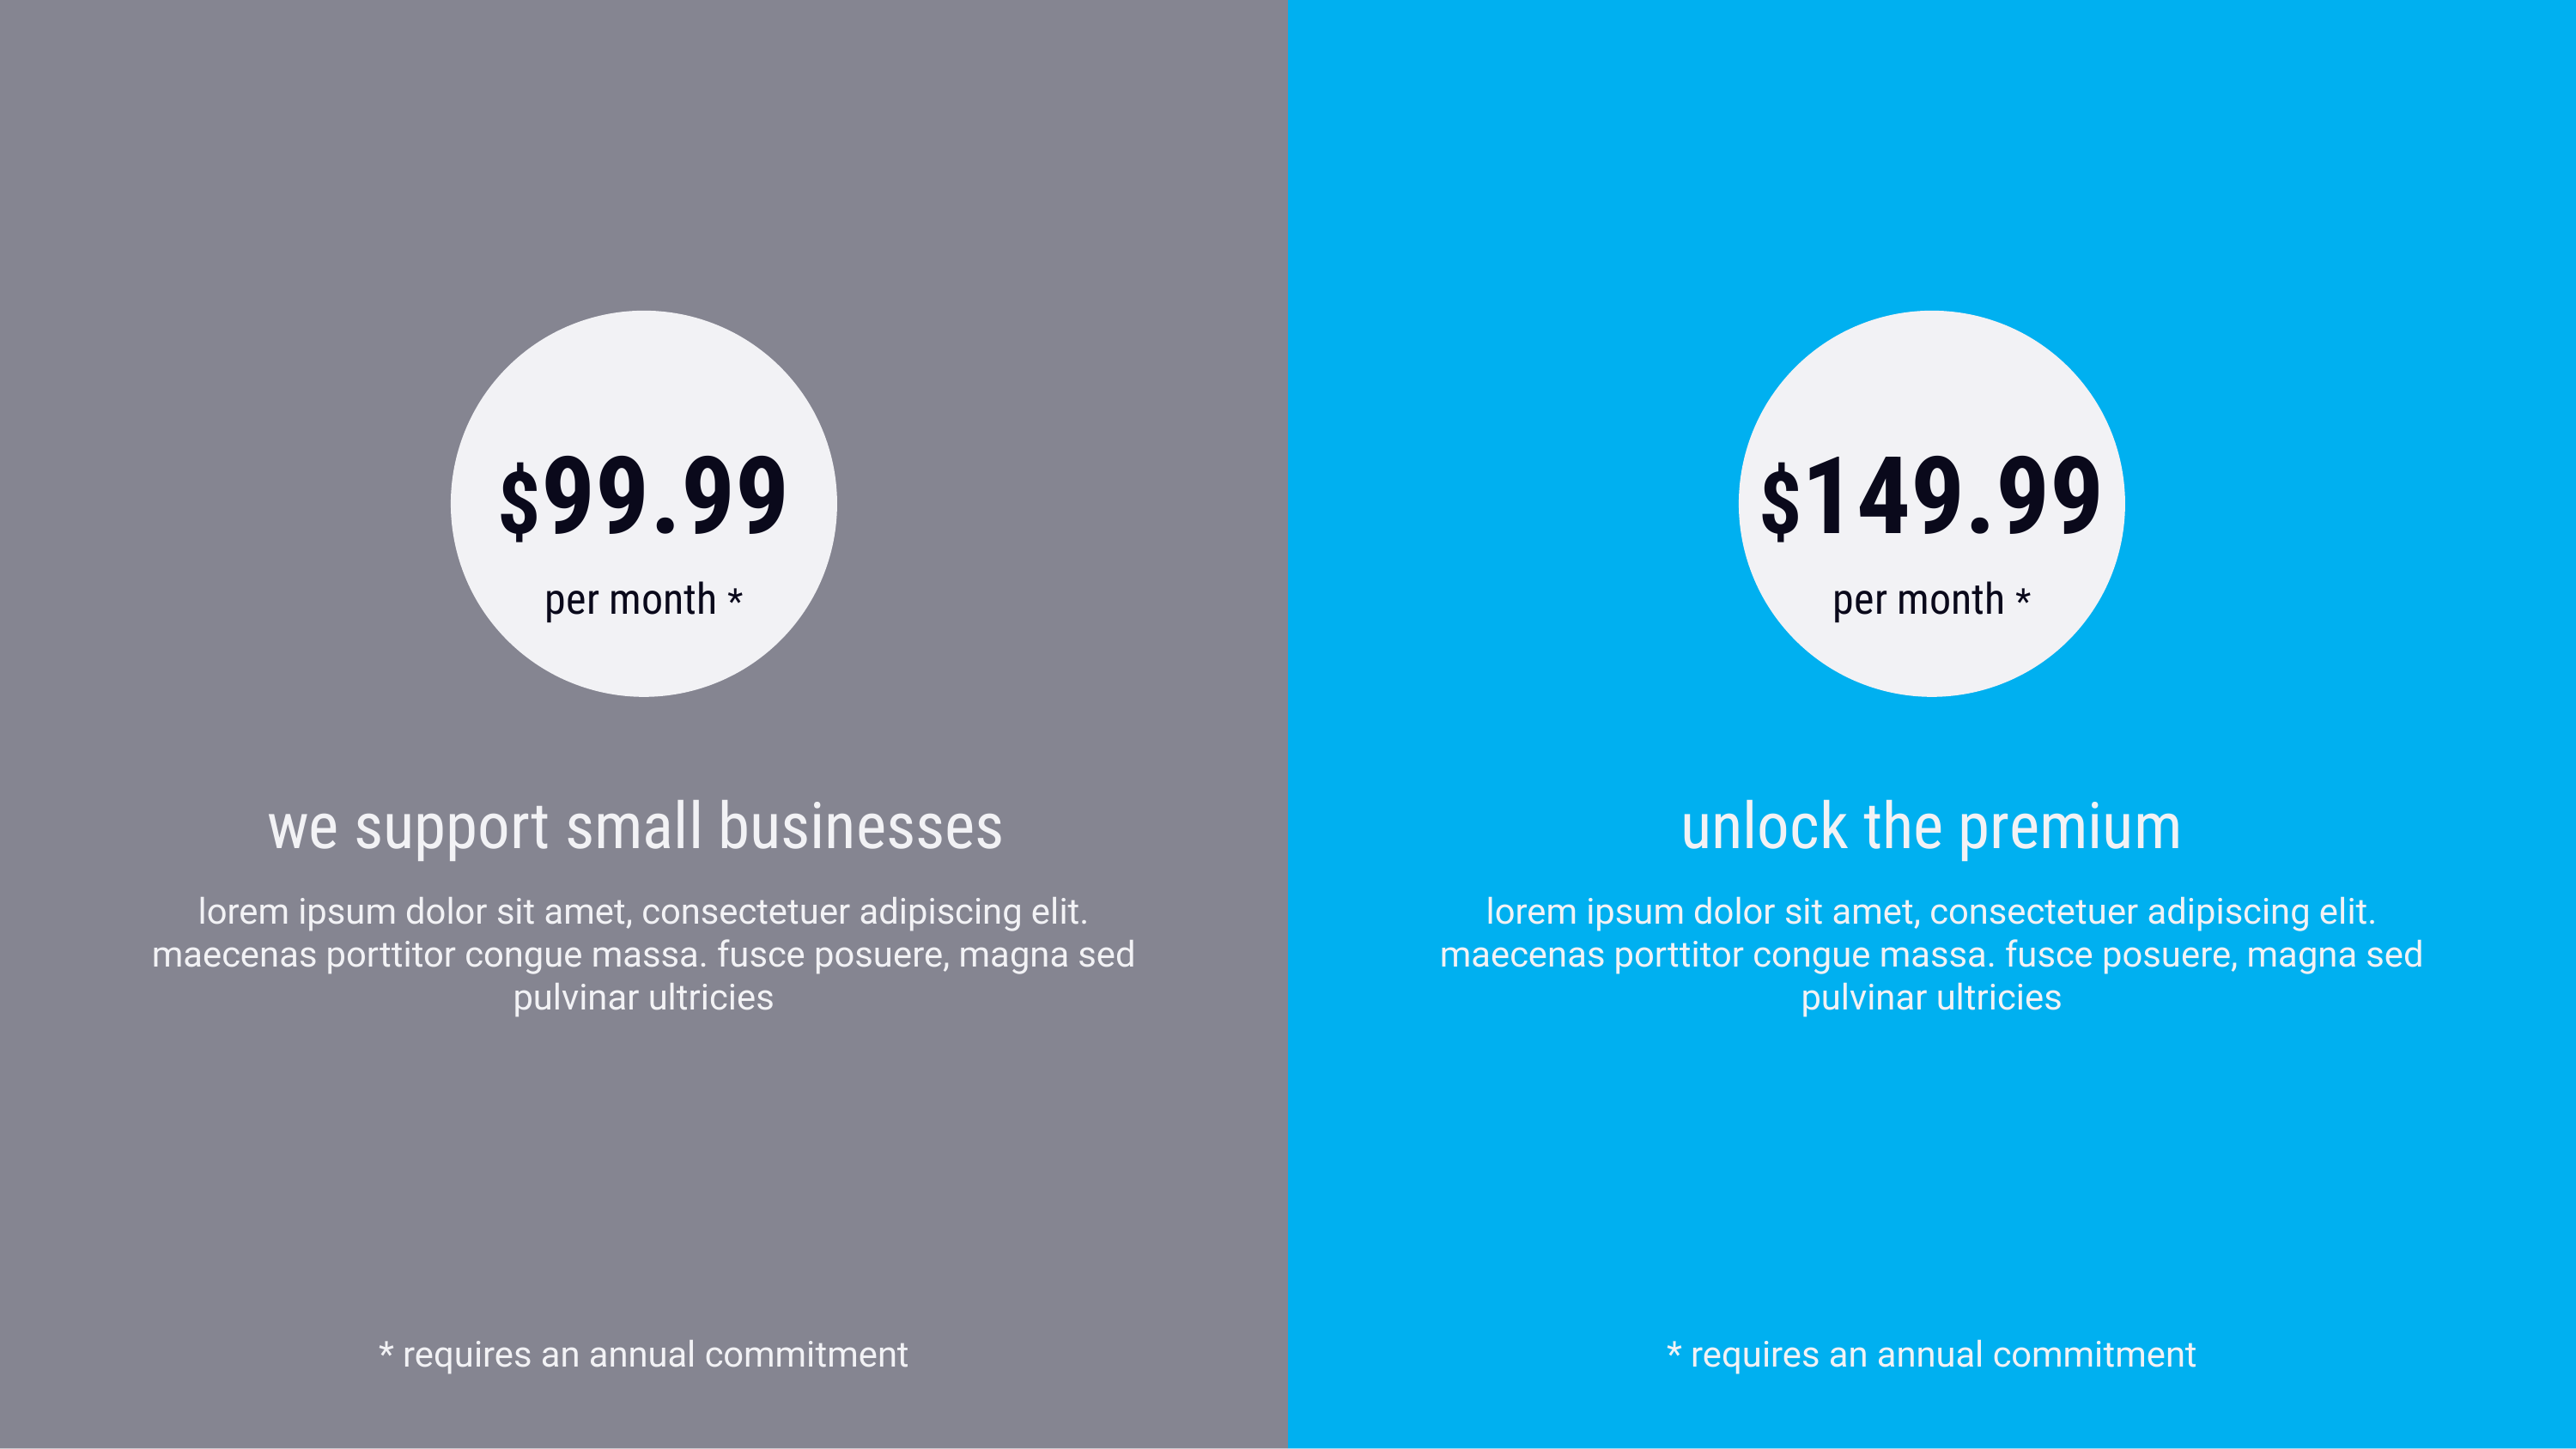

$99.99
$149.99
per month *
per month *
we support small businesses
unlock the premium
lorem ipsum dolor sit amet, consectetuer adipiscing elit. maecenas porttitor congue massa. fusce posuere, magna sed pulvinar ultricies
lorem ipsum dolor sit amet, consectetuer adipiscing elit. maecenas porttitor congue massa. fusce posuere, magna sed pulvinar ultricies
* requires an annual commitment
* requires an annual commitment